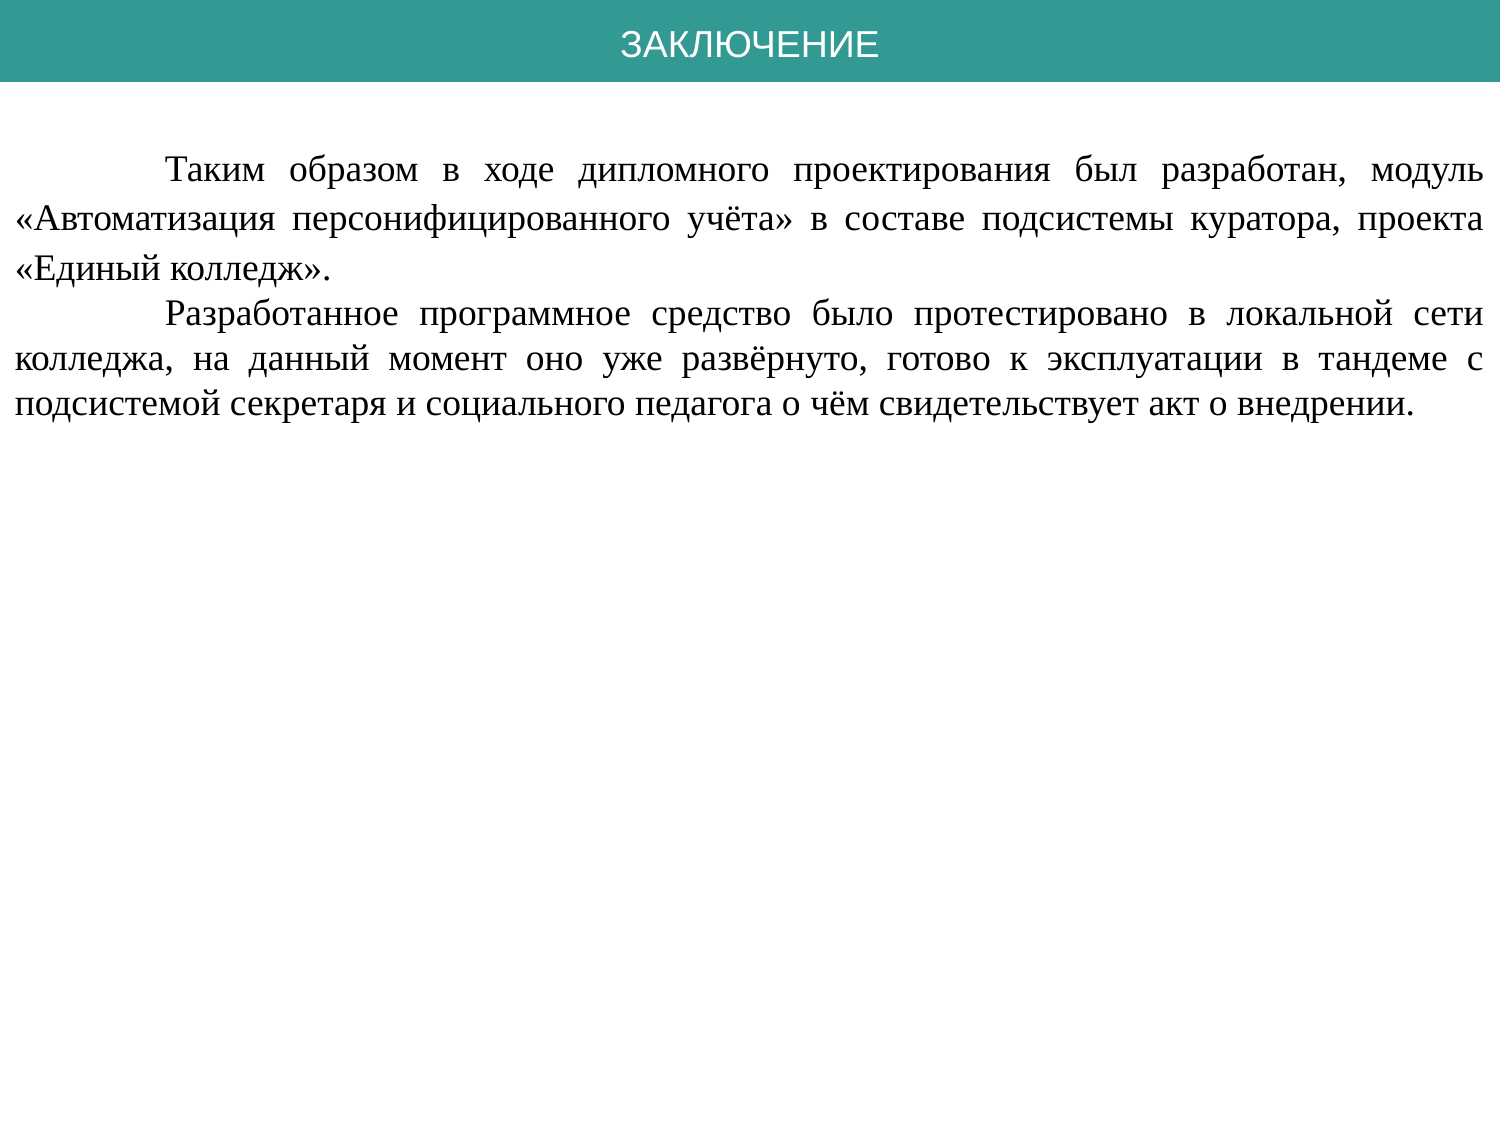

ЗАКЛЮЧЕНИЕ
	Таким образом в ходе дипломного проектирования был разработан, модуль «Автоматизация персонифицированного учёта» в составе подсистемы куратора, проекта «Единый колледж».
	Разработанное программное средство было протестировано в локальной сети колледжа, на данный момент оно уже развёрнуто, готово к эксплуатации в тандеме с подсистемой секретаря и социального педагога о чём свидетельствует акт о внедрении.